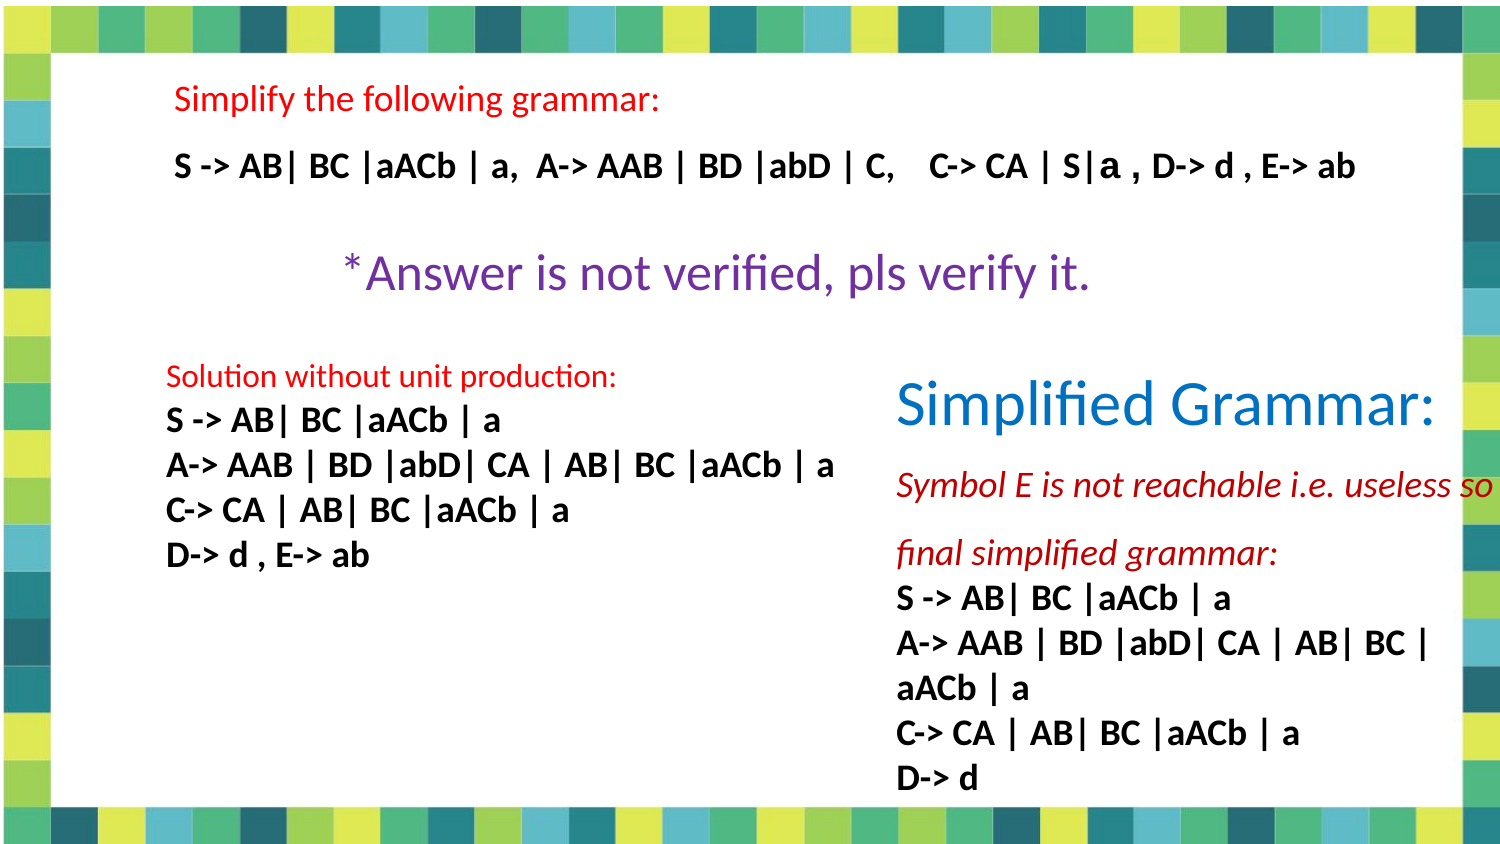

Simplify the following grammar:
S -> AB| BC |aACb | a,  A-> AAB | BD |abD | C,    C-> CA | S|a , D-> d , E-> ab
*Answer is not verified, pls verify it.
Solution without unit production:
S -> AB| BC |aACb | a
A-> AAB | BD |abD| CA | AB| BC |aACb | a
C-> CA | AB| BC |aACb | a
D-> d , E-> ab
Simplified Grammar:
Symbol E is not reachable i.e. useless so final simplified grammar:
S -> AB| BC |aACb | a
A-> AAB | BD |abD| CA | AB| BC |aACb | a
C-> CA | AB| BC |aACb | a
D-> d

5/31/2021
Dr. Sandeep Rathor